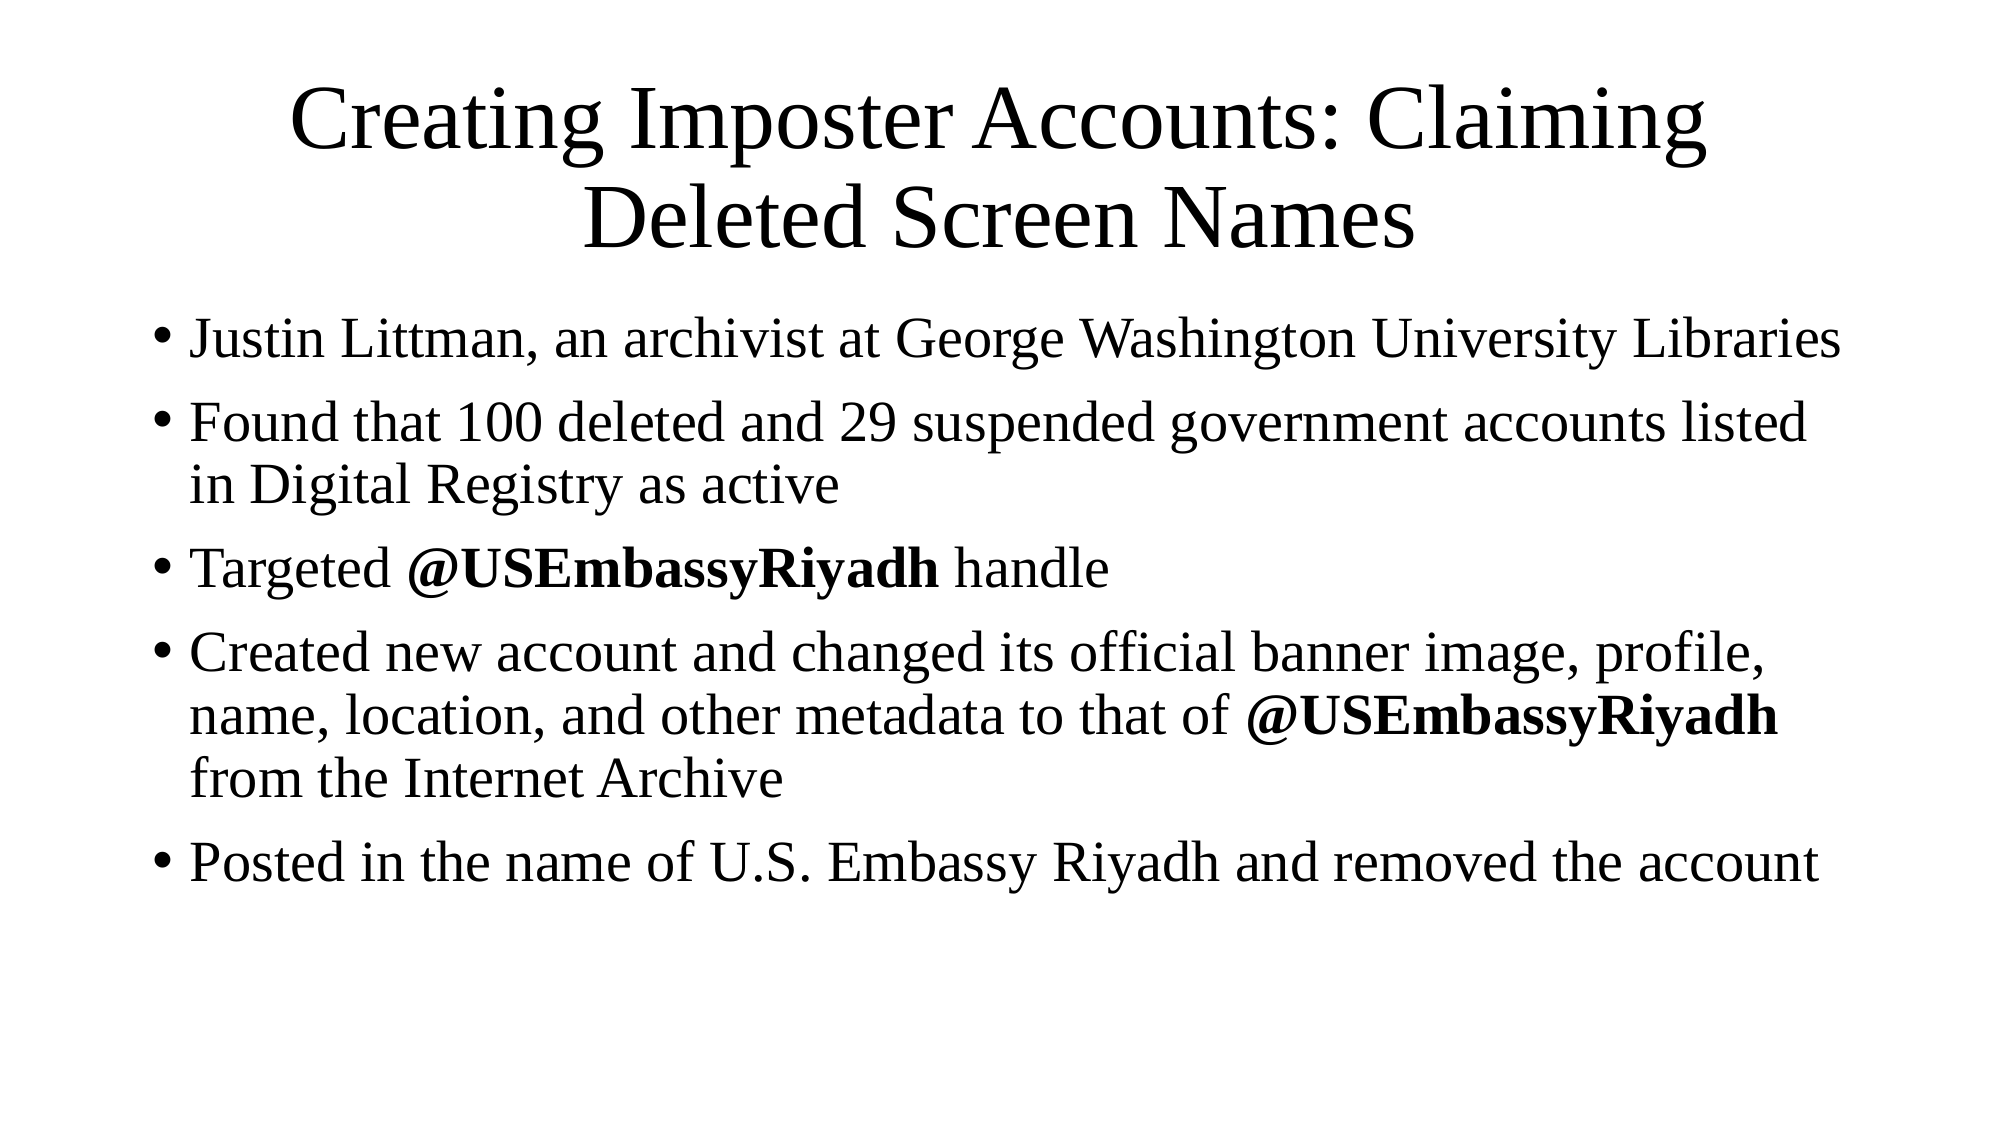

# Creating Imposter Accounts: Claiming Deleted Screen Names
Justin Littman, an archivist at George Washington University Libraries
Found that 100 deleted and 29 suspended government accounts listed in Digital Registry as active
Targeted @USEmbassyRiyadh handle
Created new account and changed its official banner image, profile, name, location, and other metadata to that of @USEmbassyRiyadh from the Internet Archive
Posted in the name of U.S. Embassy Riyadh and removed the account